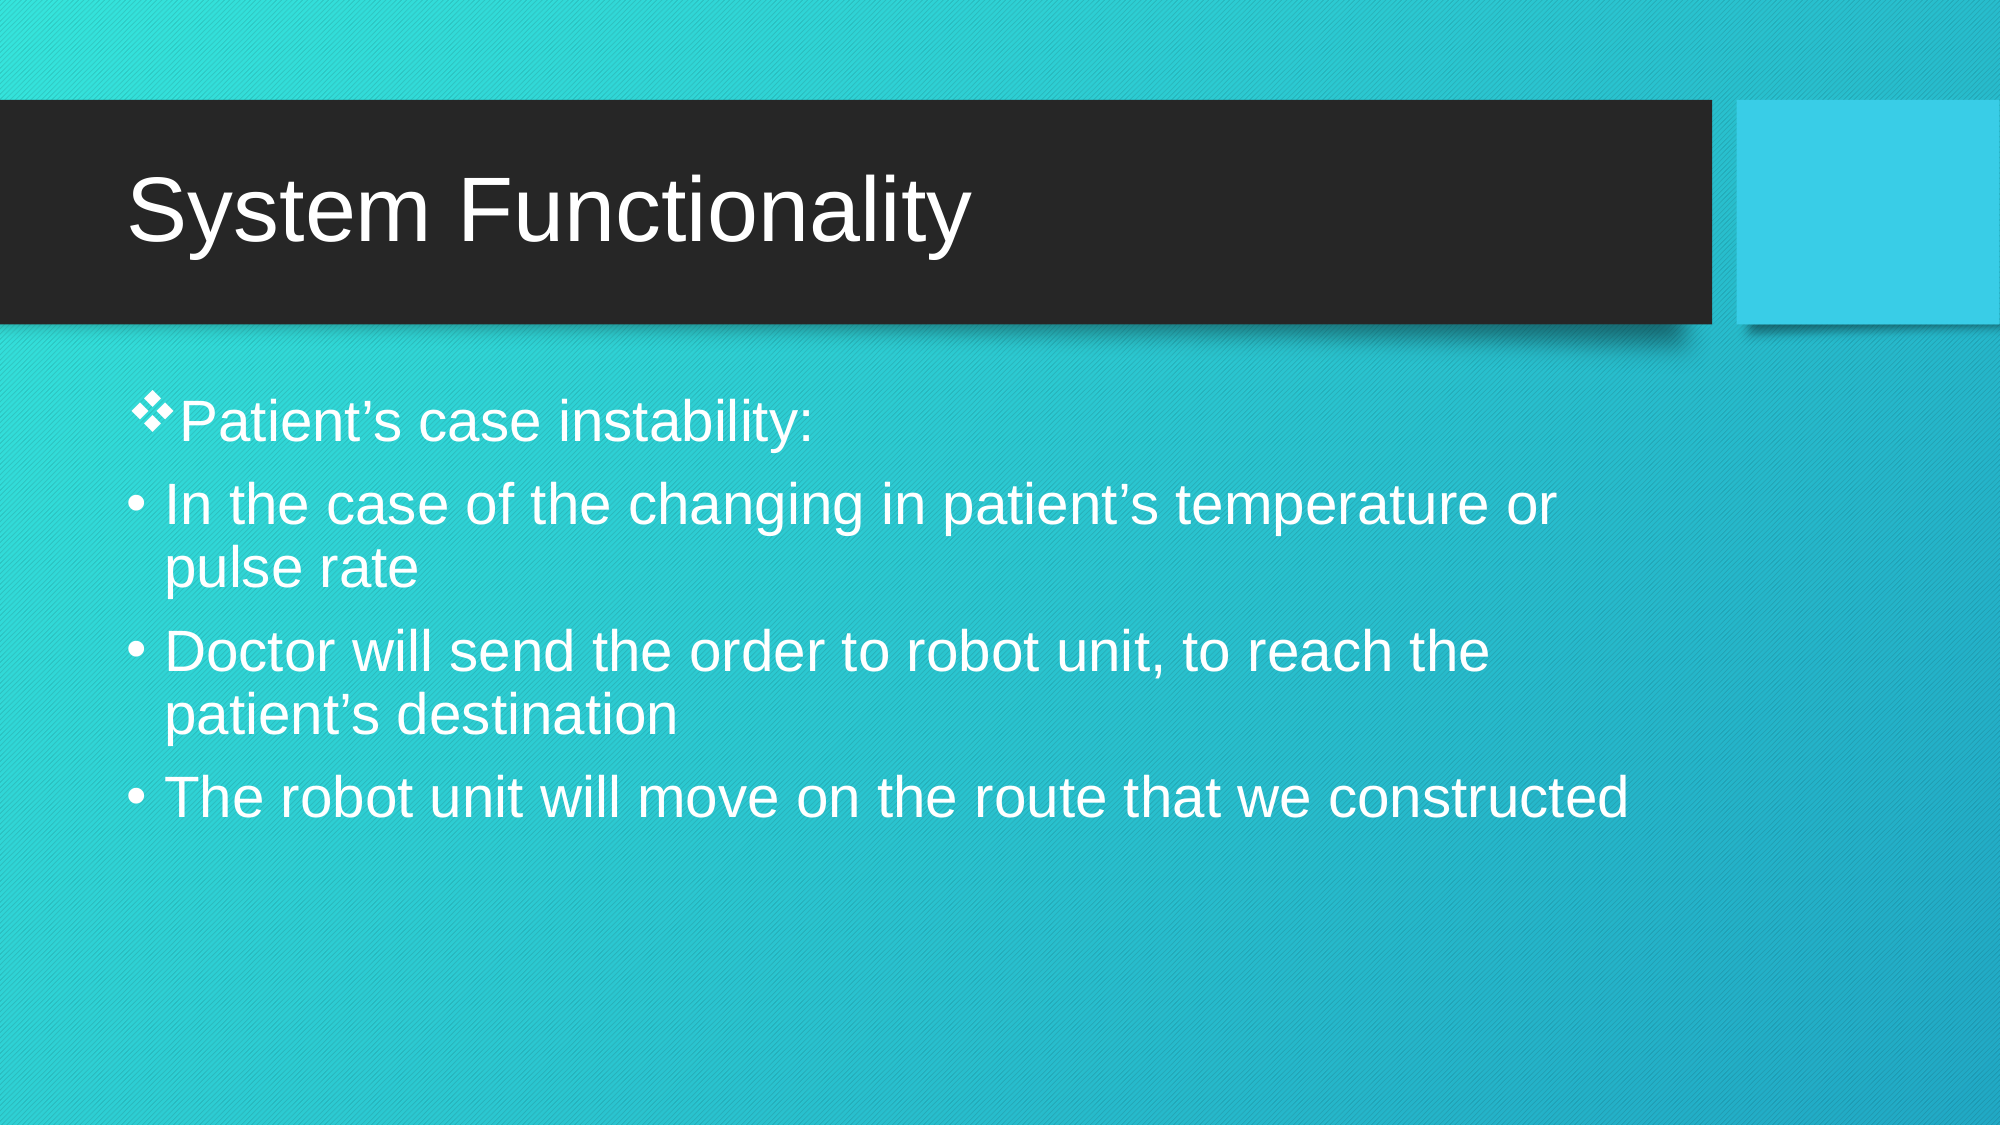

# System Functionality
Patient’s case instability:
In the case of the changing in patient’s temperature or pulse rate
Doctor will send the order to robot unit, to reach the patient’s destination
The robot unit will move on the route that we constructed